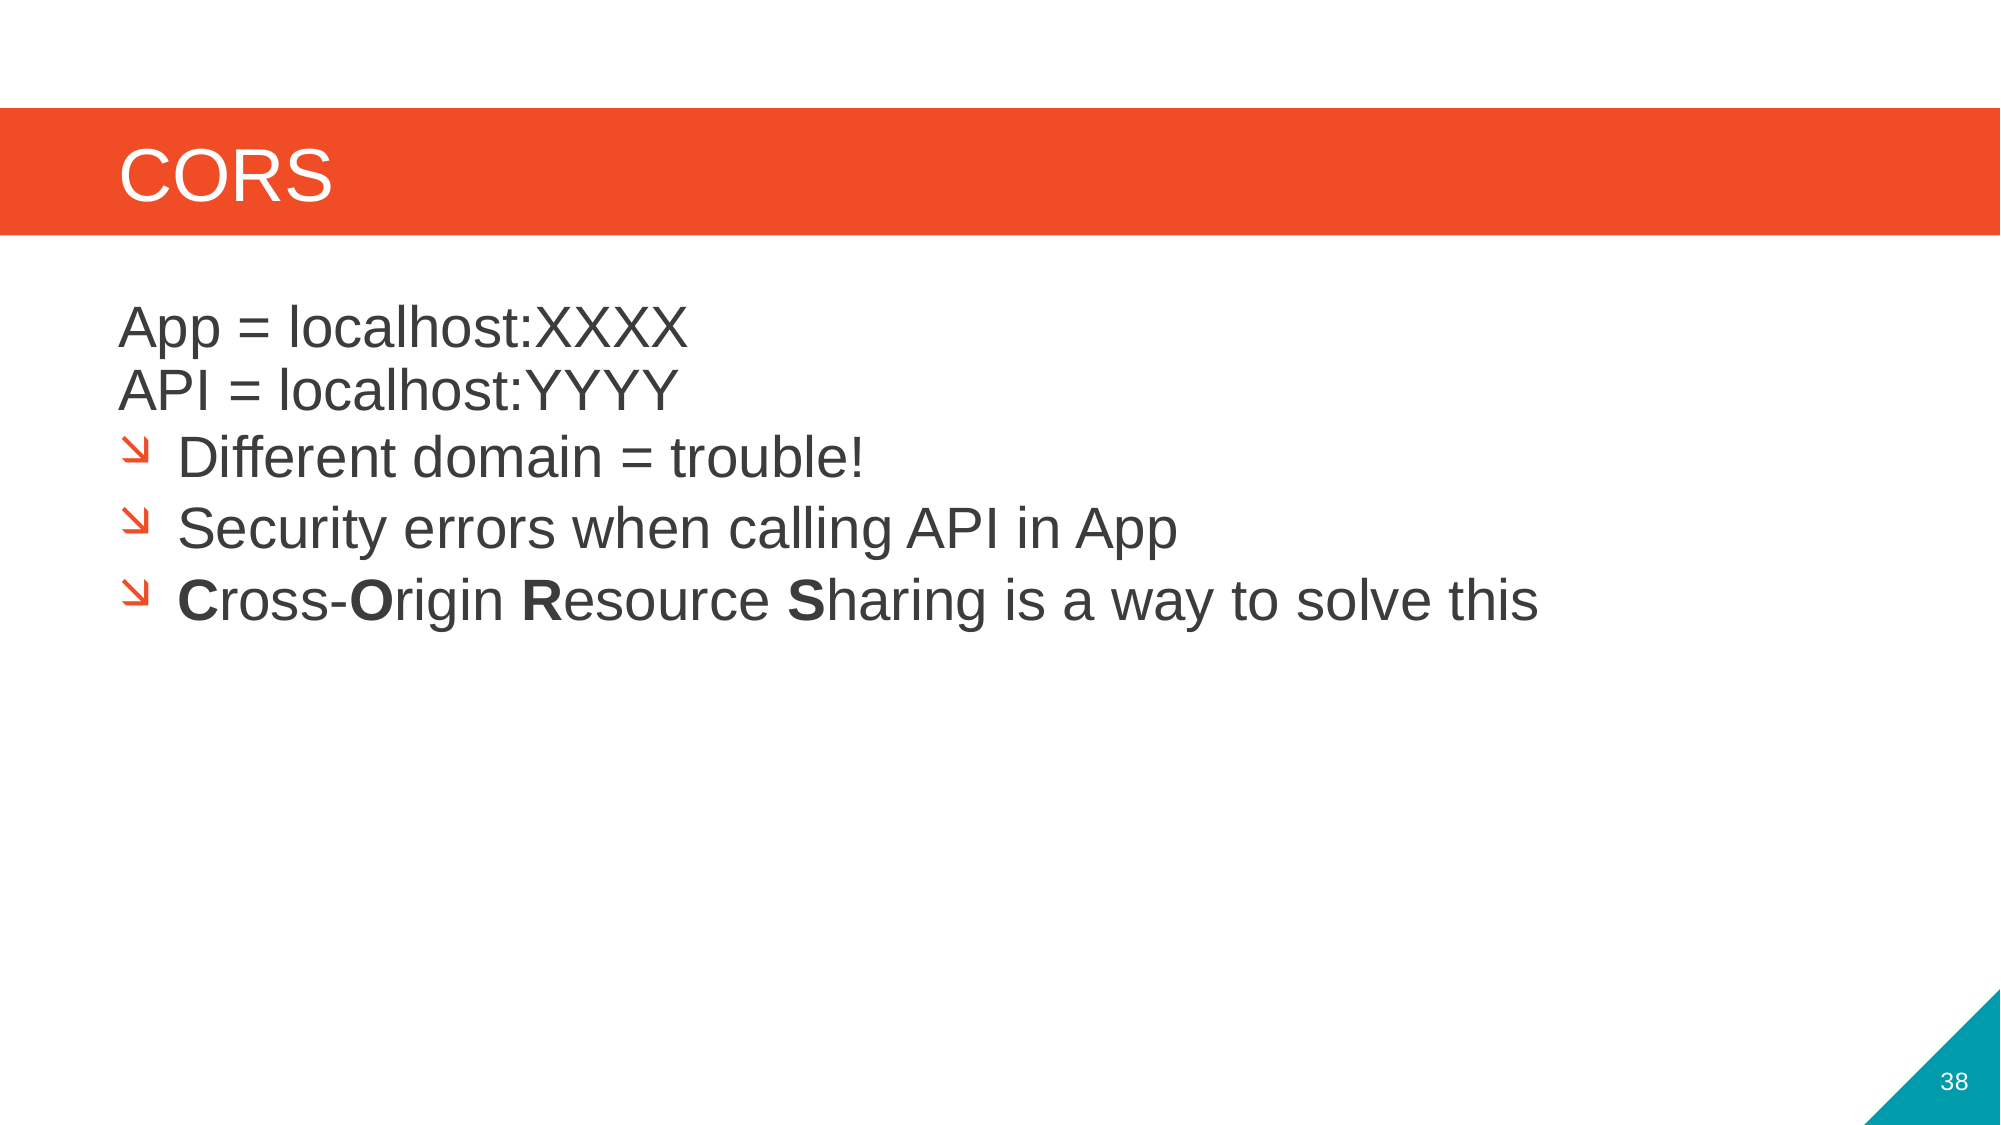

# CORS
App = localhost:XXXX
API = localhost:YYYY
Different domain = trouble!
Security errors when calling API in App
Cross-Origin Resource Sharing is a way to solve this
38